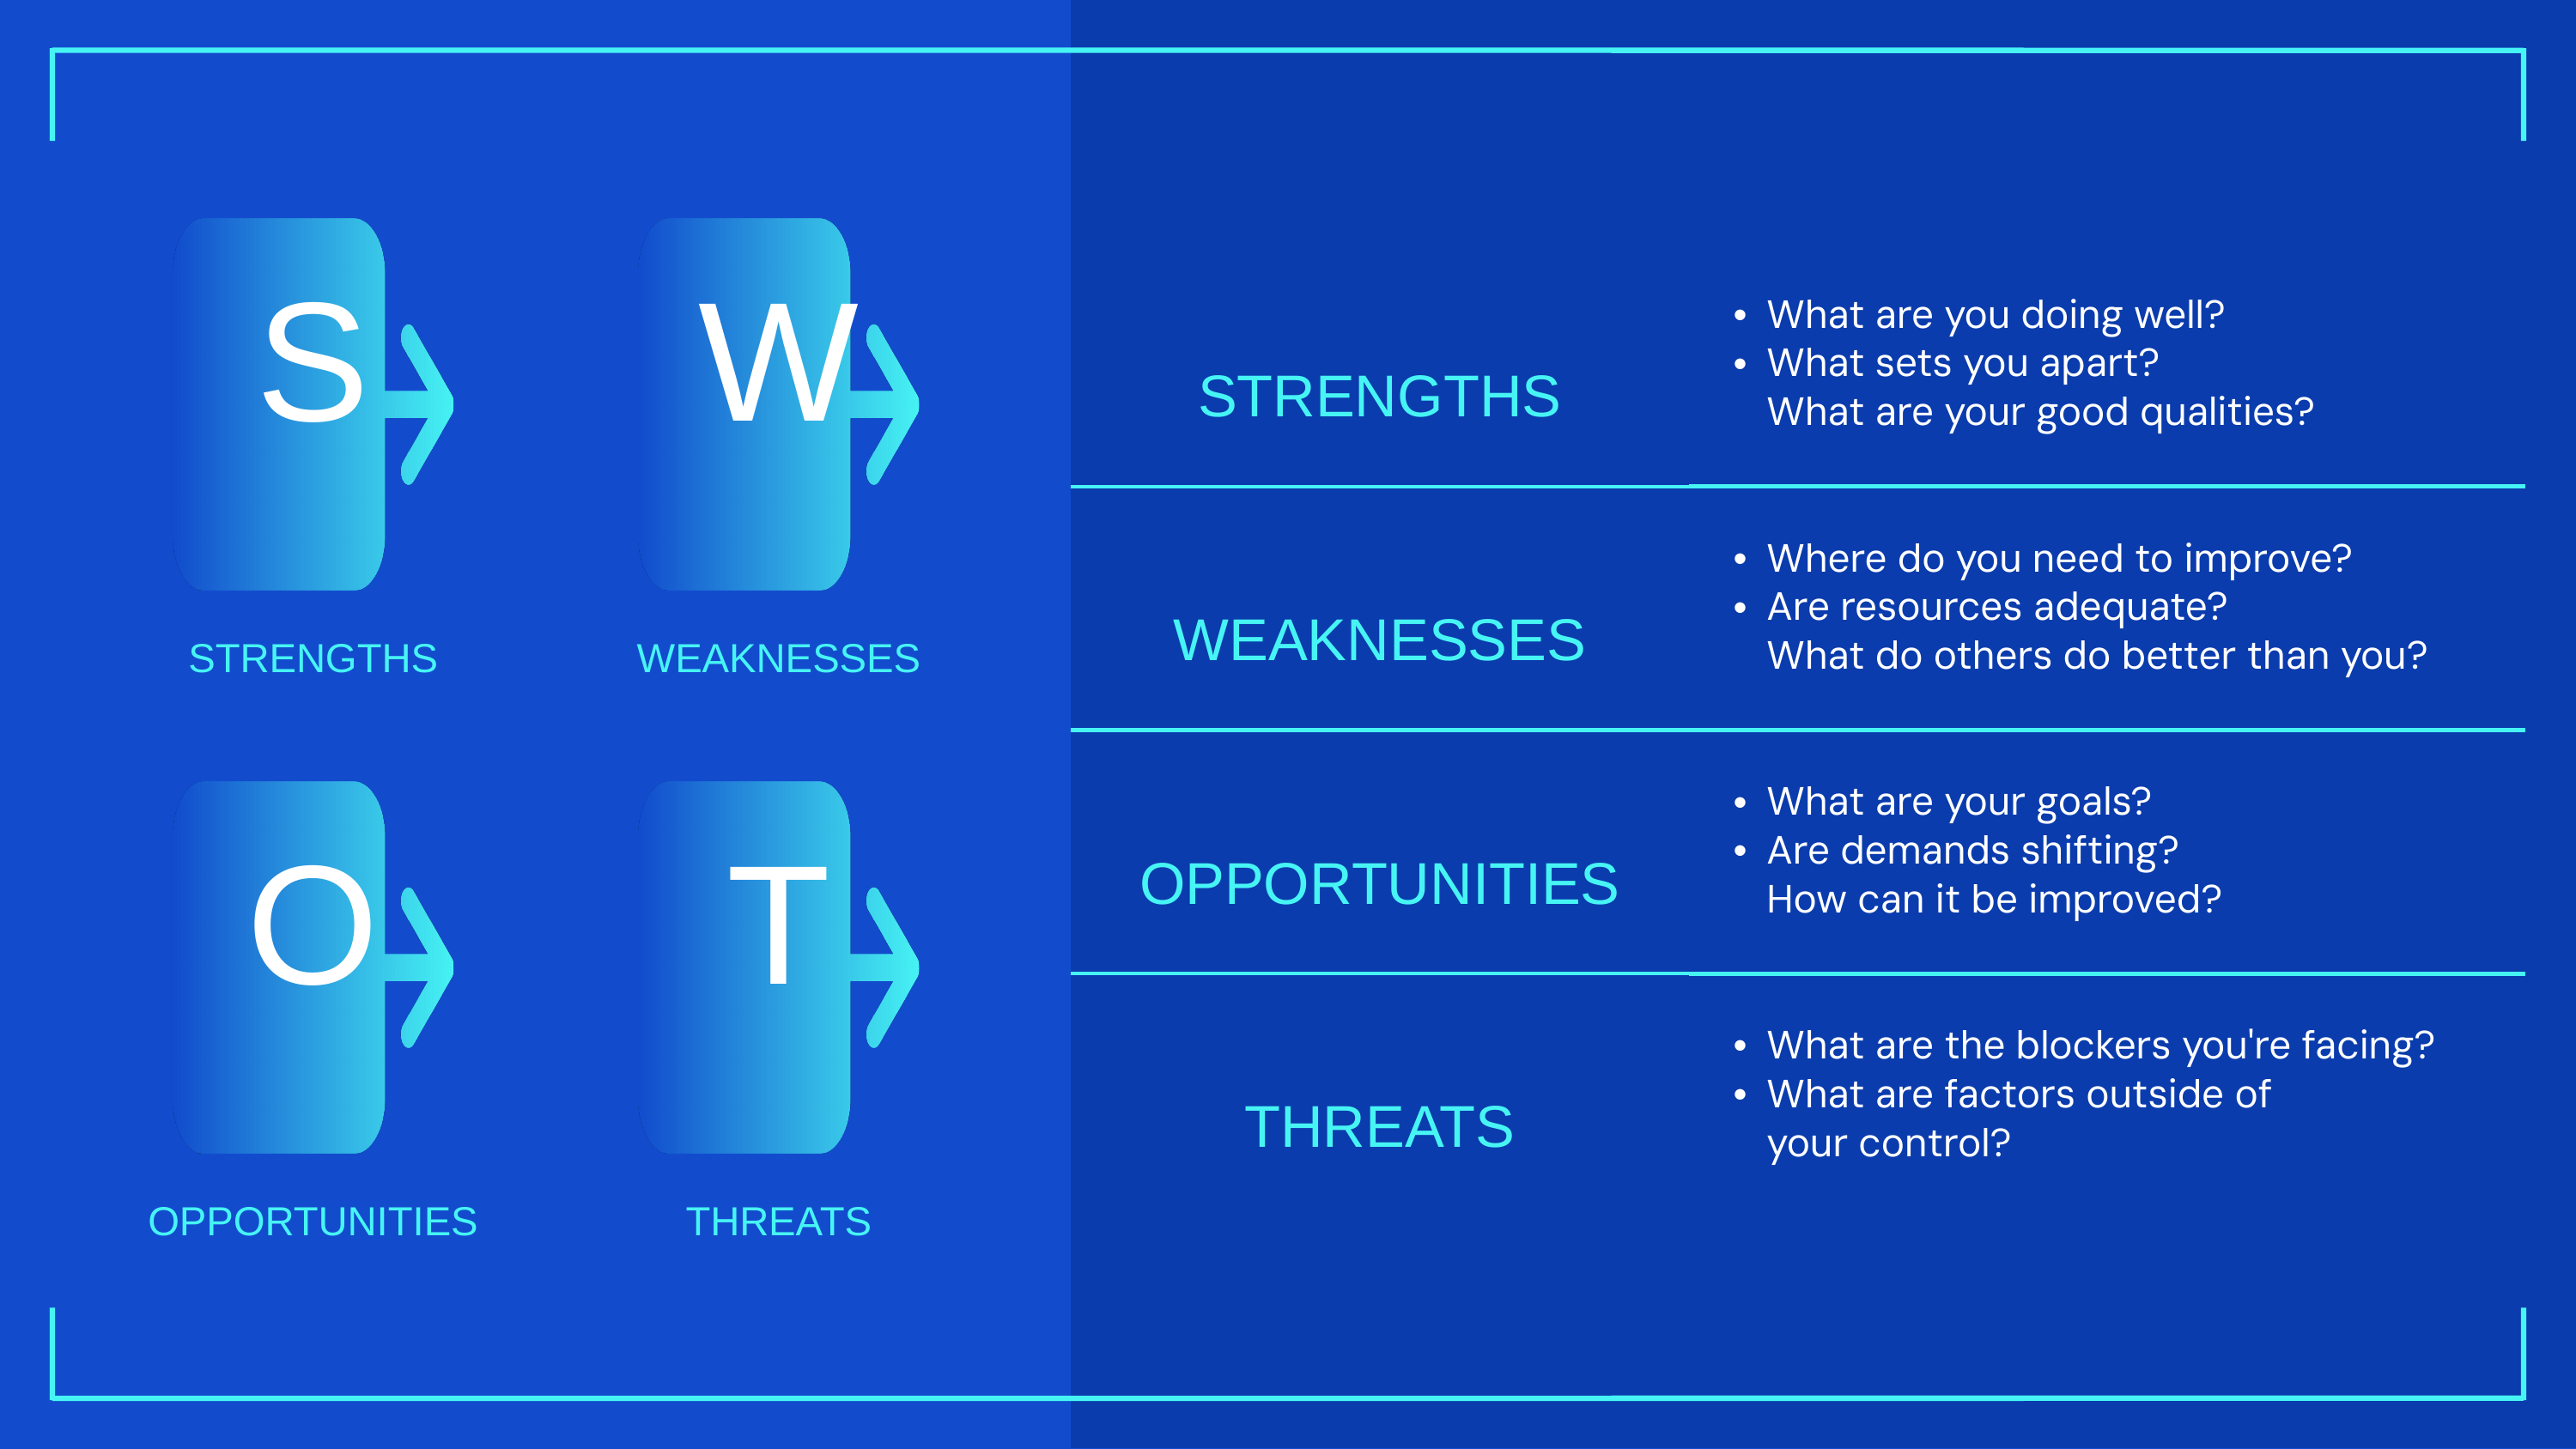

S

W

| STRENGTHS | What are you doing well? What sets you apart? What are your good qualities? |
| --- | --- |
| WEAKNESSES | Where do you need to improve? Are resources adequate? What do others do better than you? |
| OPPORTUNITIES | What are your goals? Are demands shifting? How can it be improved? |
| THREATS | What are the blockers you're facing? What are factors outside of your control? |
STRENGTHS
WEAKNESSES
O

T

OPPORTUNITIES
THREATS